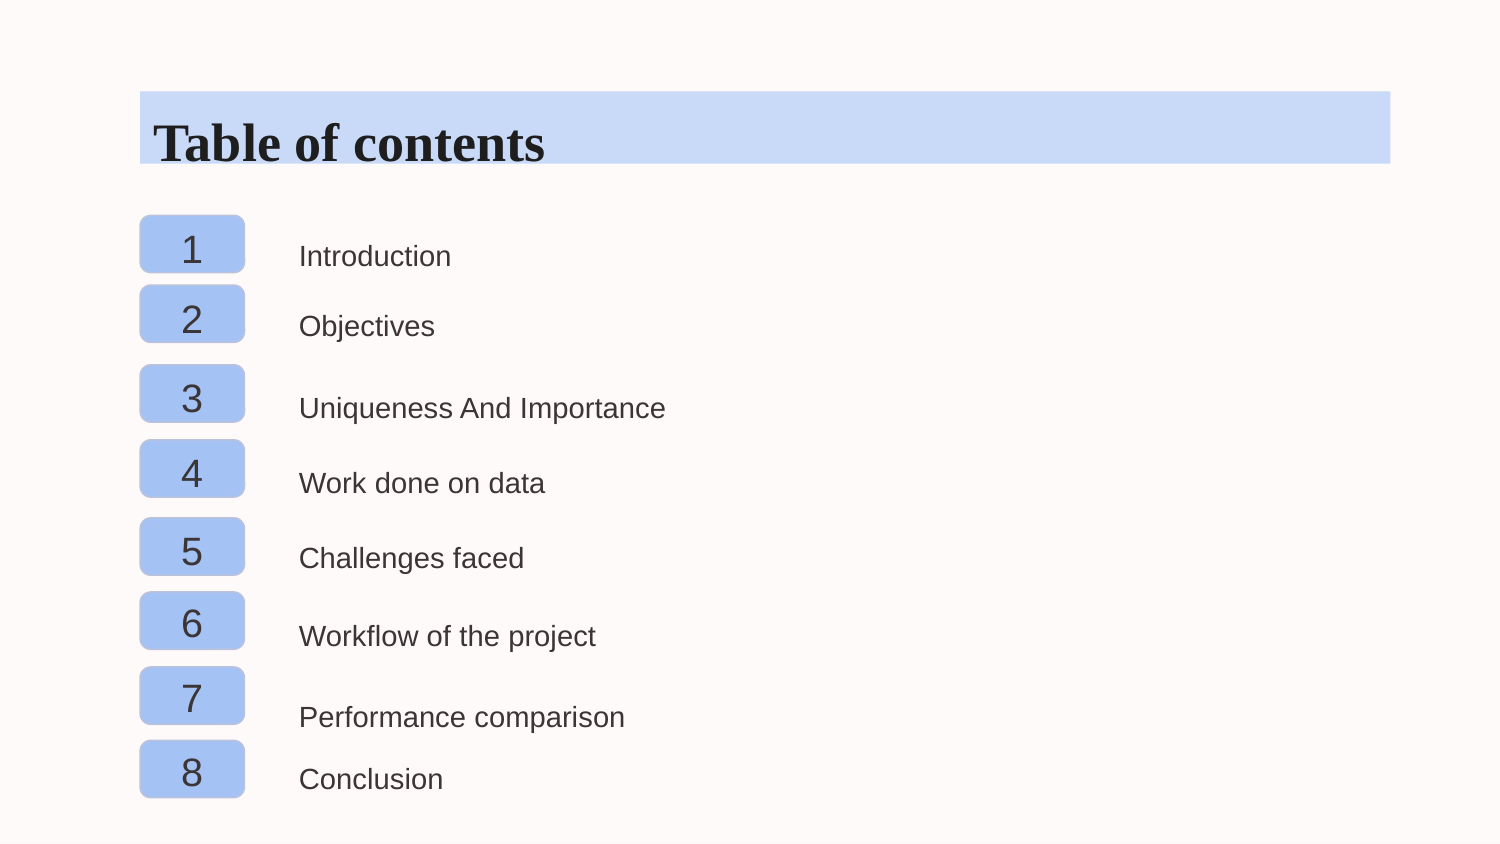

Table of contents

Introduction
1

Objectives
2

3
Uniqueness And Importance

4
Work done on data

Challenges faced
5

6
Workflow of the project

7
Performance comparison
Conclusion

8